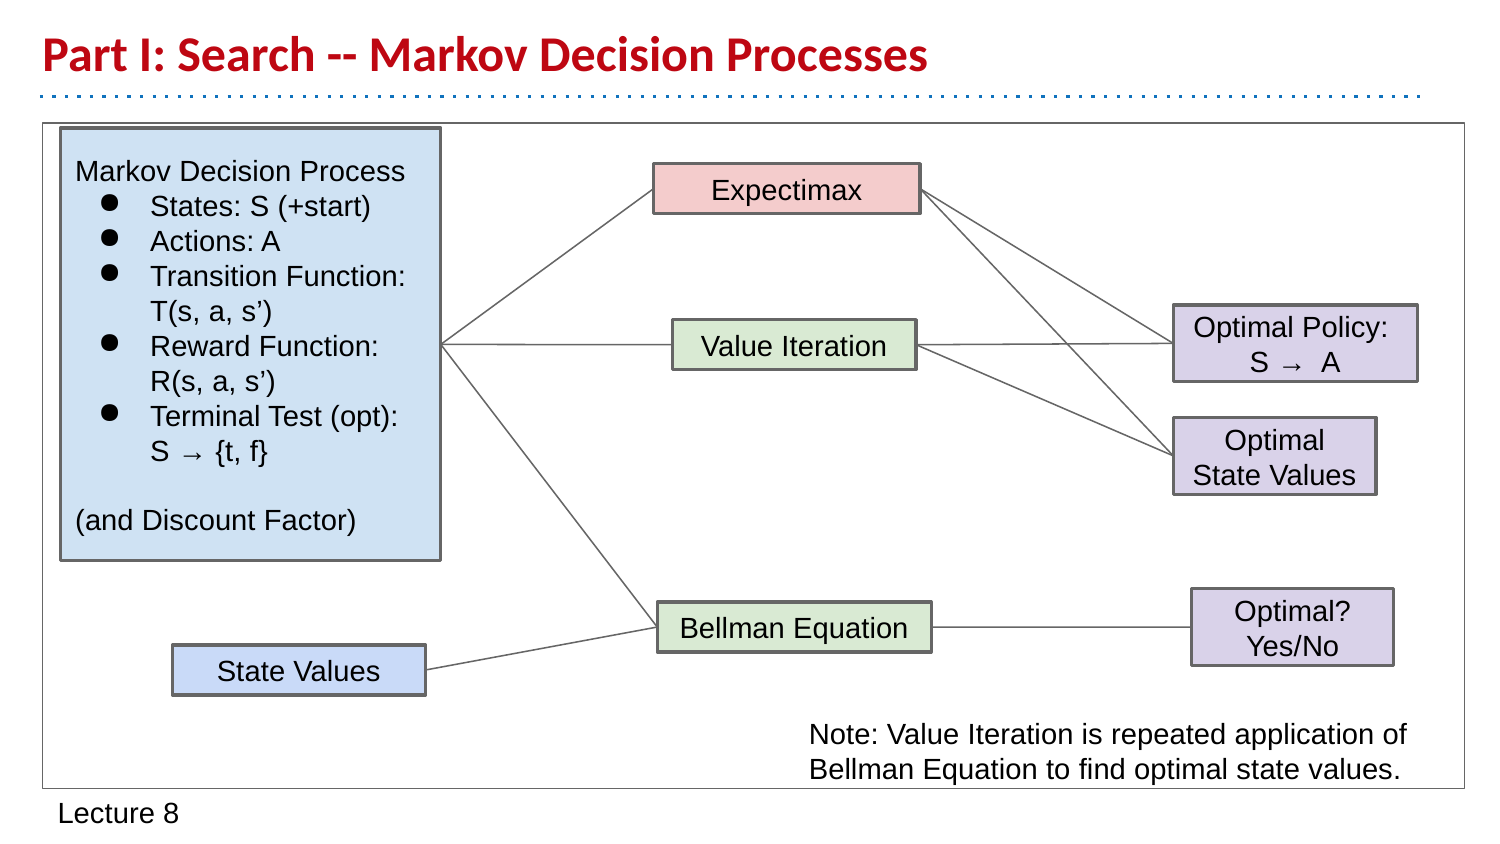

# Part I: Search -- Markov Decision Processes

Markov Decision Process
States: S (+start)
Actions: A
Transition Function: T(s, a, s’)
Reward Function:     R(s, a, s’)
Terminal Test (opt):  S → {t, f}

(and Discount Factor)
Expectimax
Optimal Policy:
S →  A
Value Iteration
Optimal State Values
Optimal? Yes/No
Bellman Equation
State Values
Note: Value Iteration is repeated application of Bellman Equation to find optimal state values.
Lecture 8